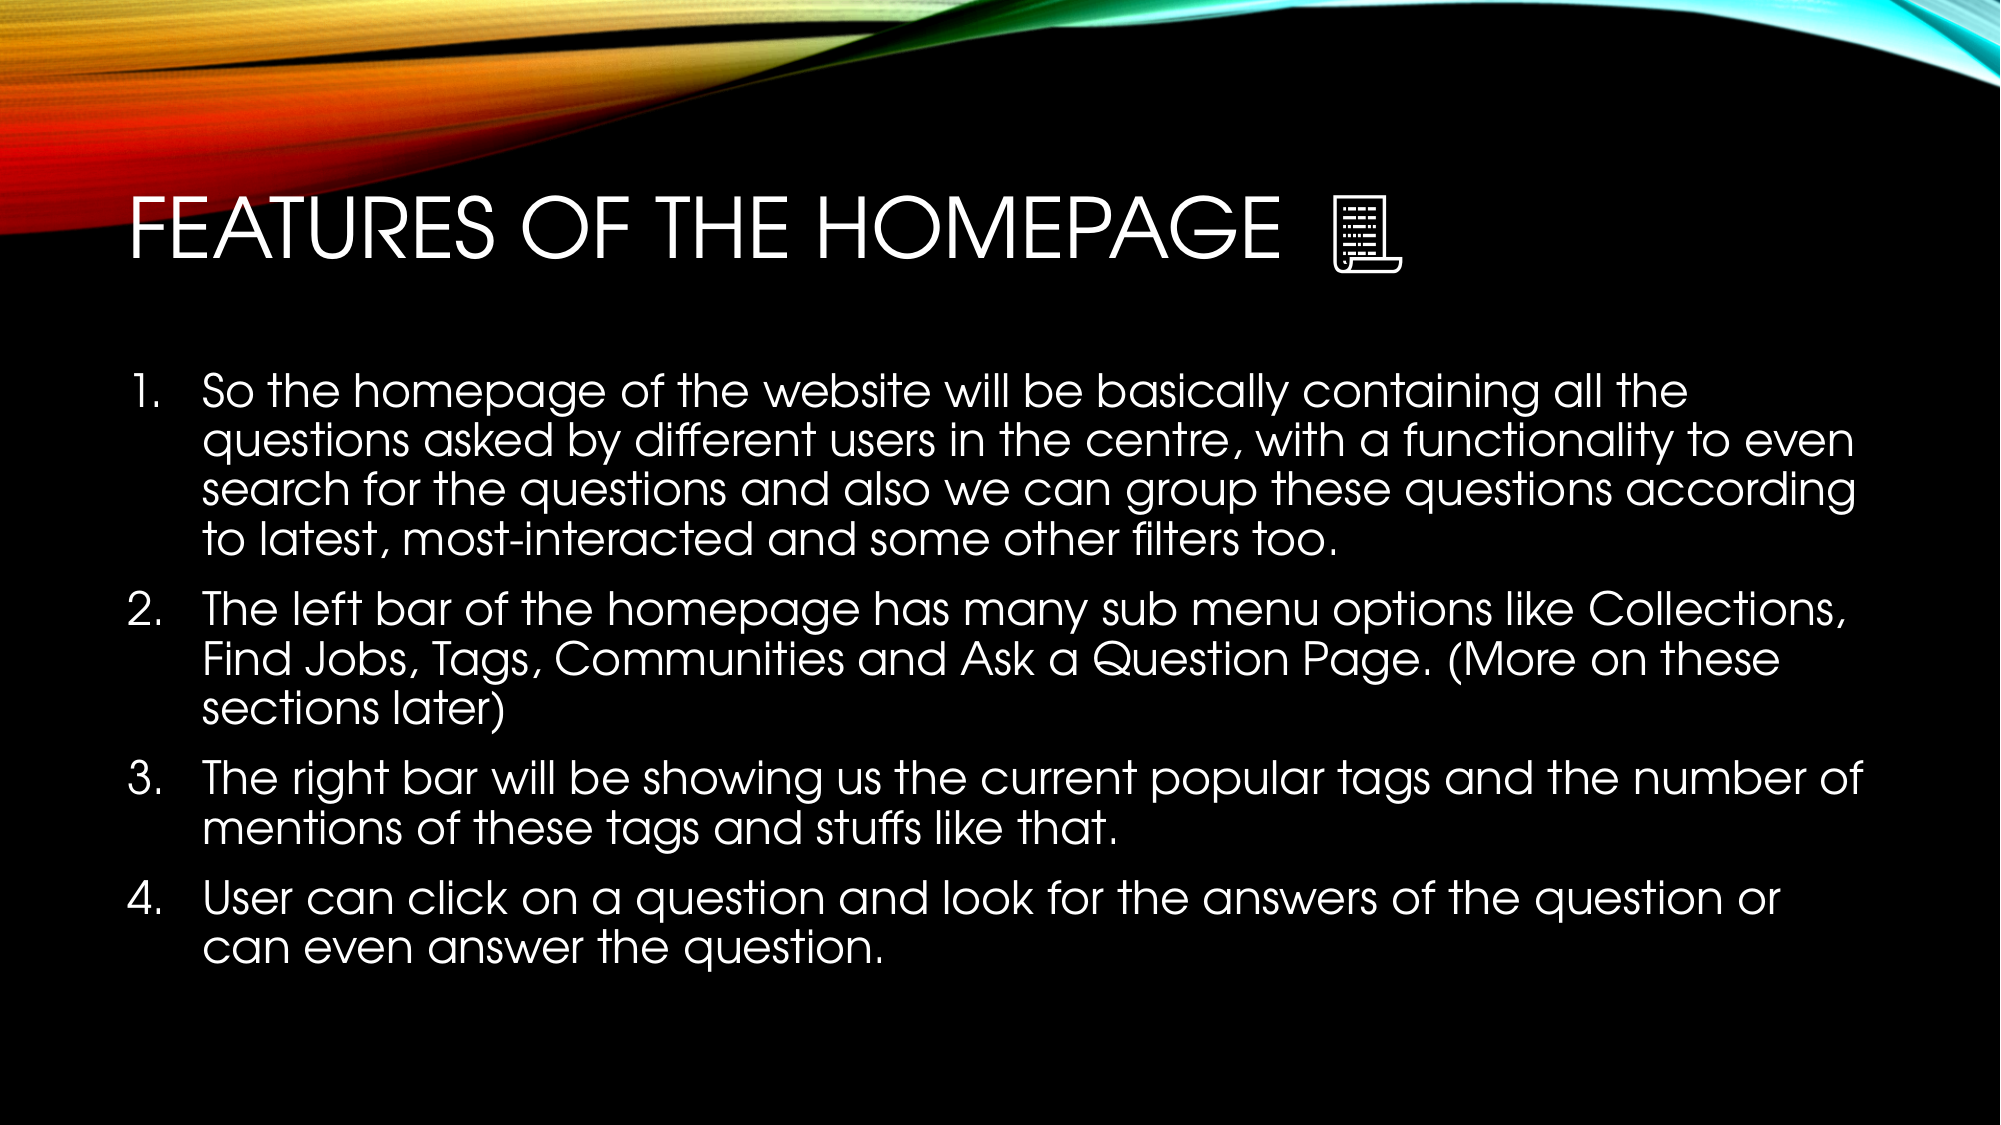

# FEATURES OF THE HOMEPAGE  📃
So the homepage of the website will be basically containing all the questions asked by different users in the centre, with a functionality to even search for the questions and also we can group these questions according to latest, most-interacted and some other filters too.
The left bar of the homepage has many sub menu options like Collections, Find Jobs, Tags, Communities and Ask a Question Page. (More on these sections later)
The right bar will be showing us the current popular tags and the number of mentions of these tags and stuffs like that.
User can click on a question and look for the answers of the question or can even answer the question.